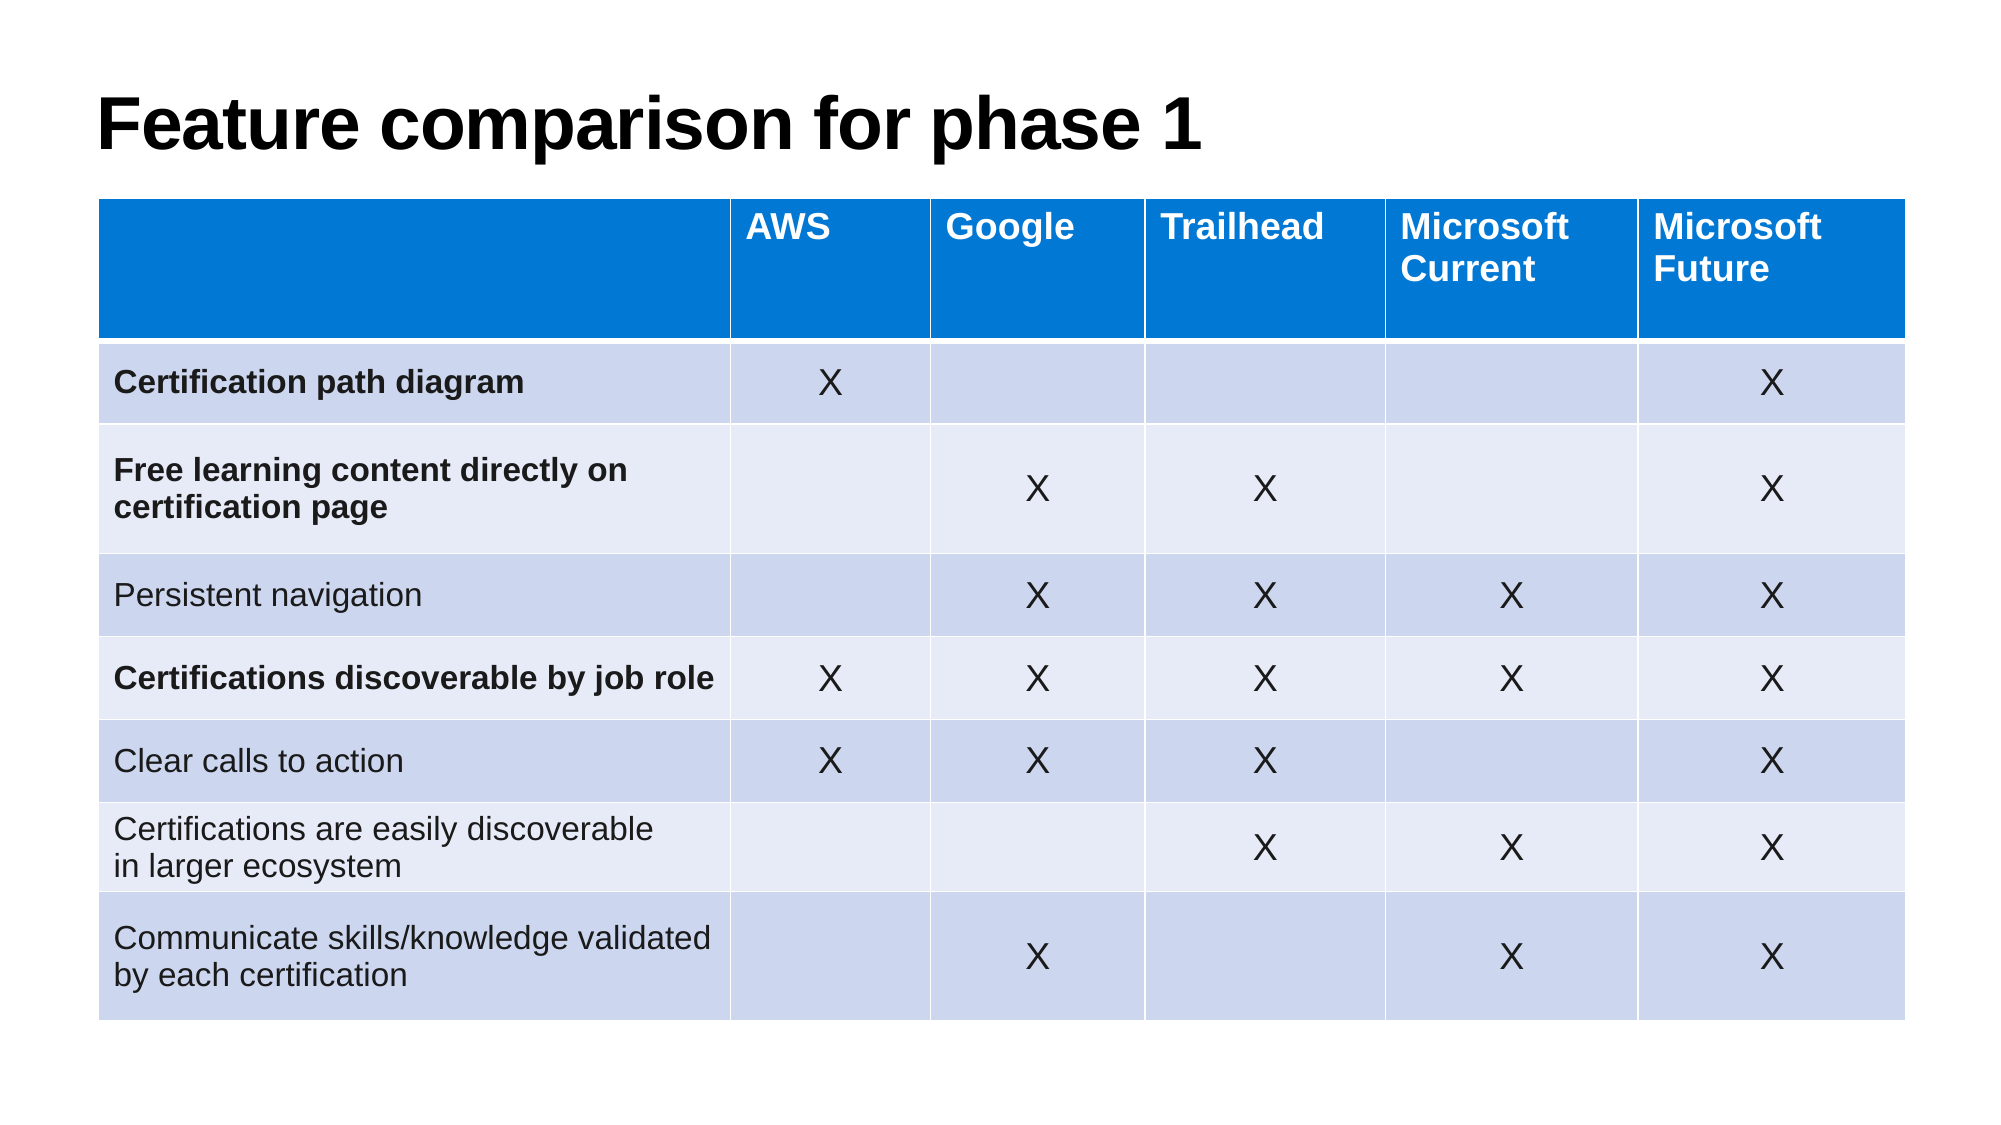

# Feature comparison for phase 1
|  | AWS | Google | Trailhead | Microsoft Current | Microsoft Future |
| --- | --- | --- | --- | --- | --- |
| Certification path diagram | X |  |  |  | X |
| Free learning content directly on certification page |  | X | X |  | X |
| Persistent navigation |  | X | X | X | X |
| Certifications discoverable by job role | X | X | X | X | X |
| Clear calls to action | X | X | X |  | X |
| Certifications are easily discoverable in larger ecosystem |  |  | X | X | X |
| Communicate skills/knowledge validated by each certification |  | X |  | X | X |